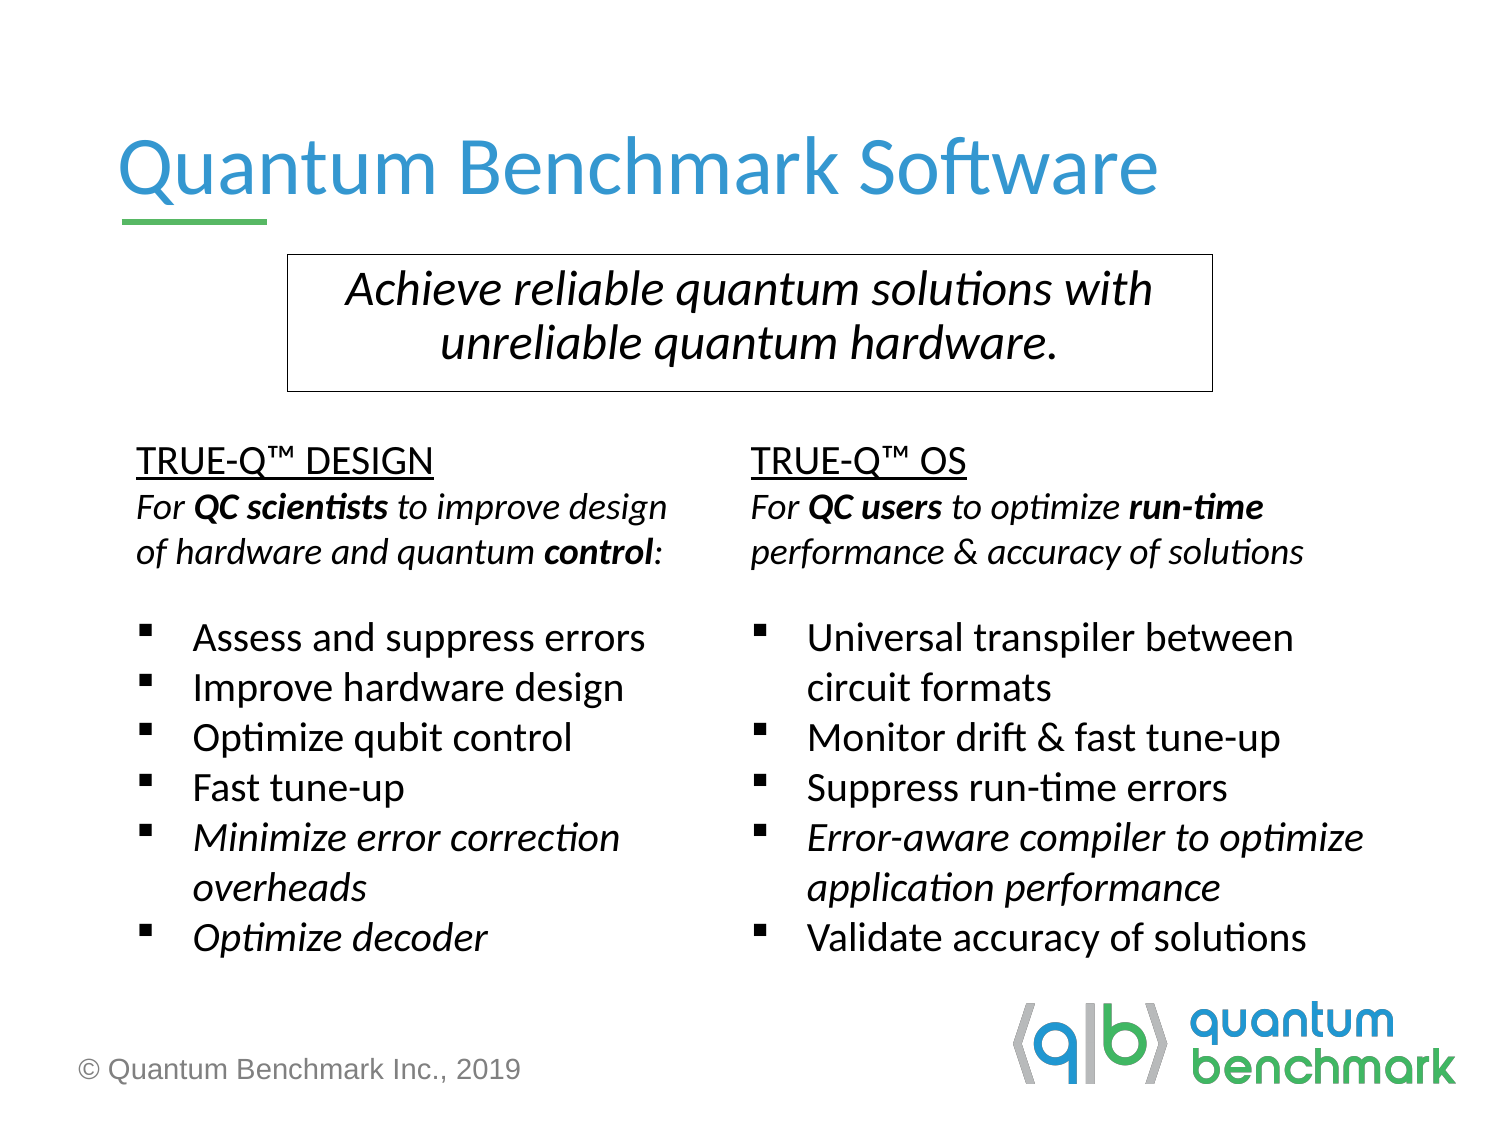

Quantum Benchmark Software
Achieve reliable quantum solutions with unreliable quantum hardware.
TRUE-Q™ DESIGN
For QC scientists to improve design of hardware and quantum control:

Assess and suppress errors
Improve hardware design
Optimize qubit control
Fast tune-up
Minimize error correction overheads
Optimize decoder
TRUE-Q™ OS
For QC users to optimize run-time performance & accuracy of solutions

Universal transpiler between circuit formats
Monitor drift & fast tune-up
Suppress run-time errors
Error-aware compiler to optimize application performance
Validate accuracy of solutions